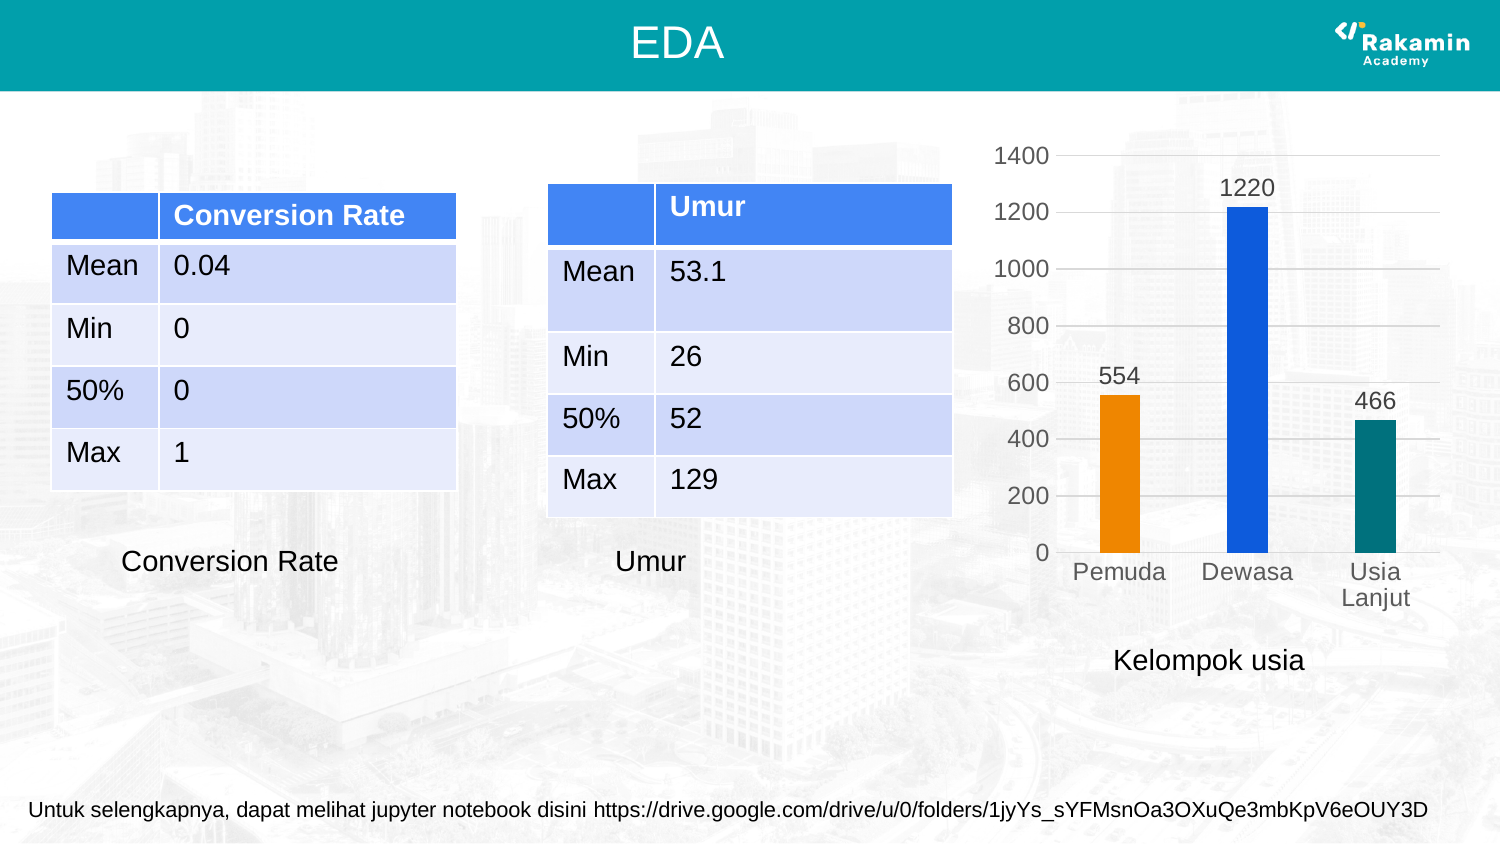

# EDA

### Chart

| Category | Column1 |
|---|---|
| Pemuda | 554.0 |
| Dewasa | 1220.0 |
| Usia Lanjut | 466.0 |
|  | Umur |
| --- | --- |
| Mean | 53.1 |
| Min | 26 |
| 50% | 52 |
| Max | 129 |
|  | Conversion Rate |
| --- | --- |
| Mean | 0.04 |
| Min | 0 |
| 50% | 0 |
| Max | 1 |
Conversion Rate
Umur
Kelompok usia
Untuk selengkapnya, dapat melihat jupyter notebook disini https://drive.google.com/drive/u/0/folders/1jyYs_sYFMsnOa3OXuQe3mbKpV6eOUY3D